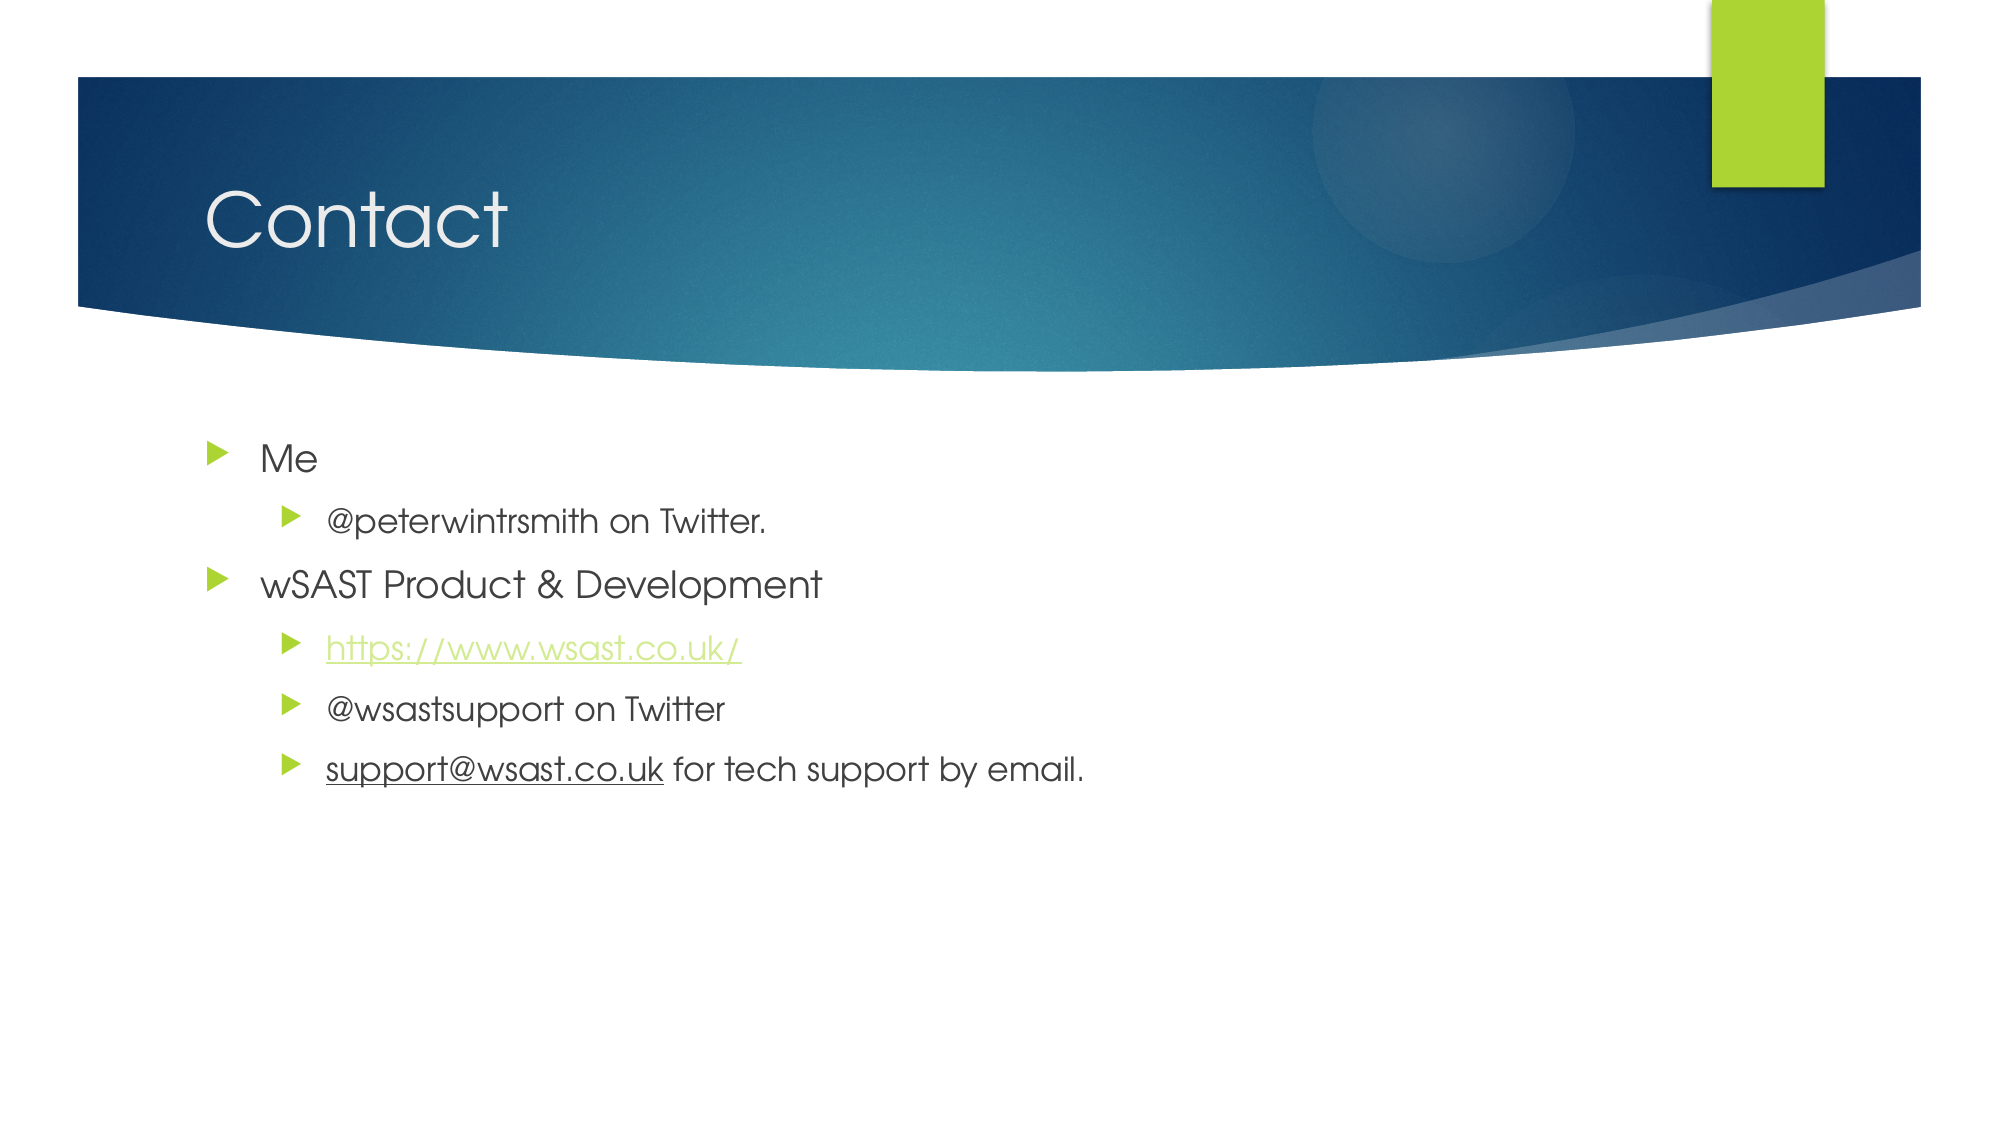

# Contact
Me
@peterwintrsmith on Twitter.
wSAST Product & Development
https://www.wsast.co.uk/
@wsastsupport on Twitter
support@wsast.co.uk for tech support by email.